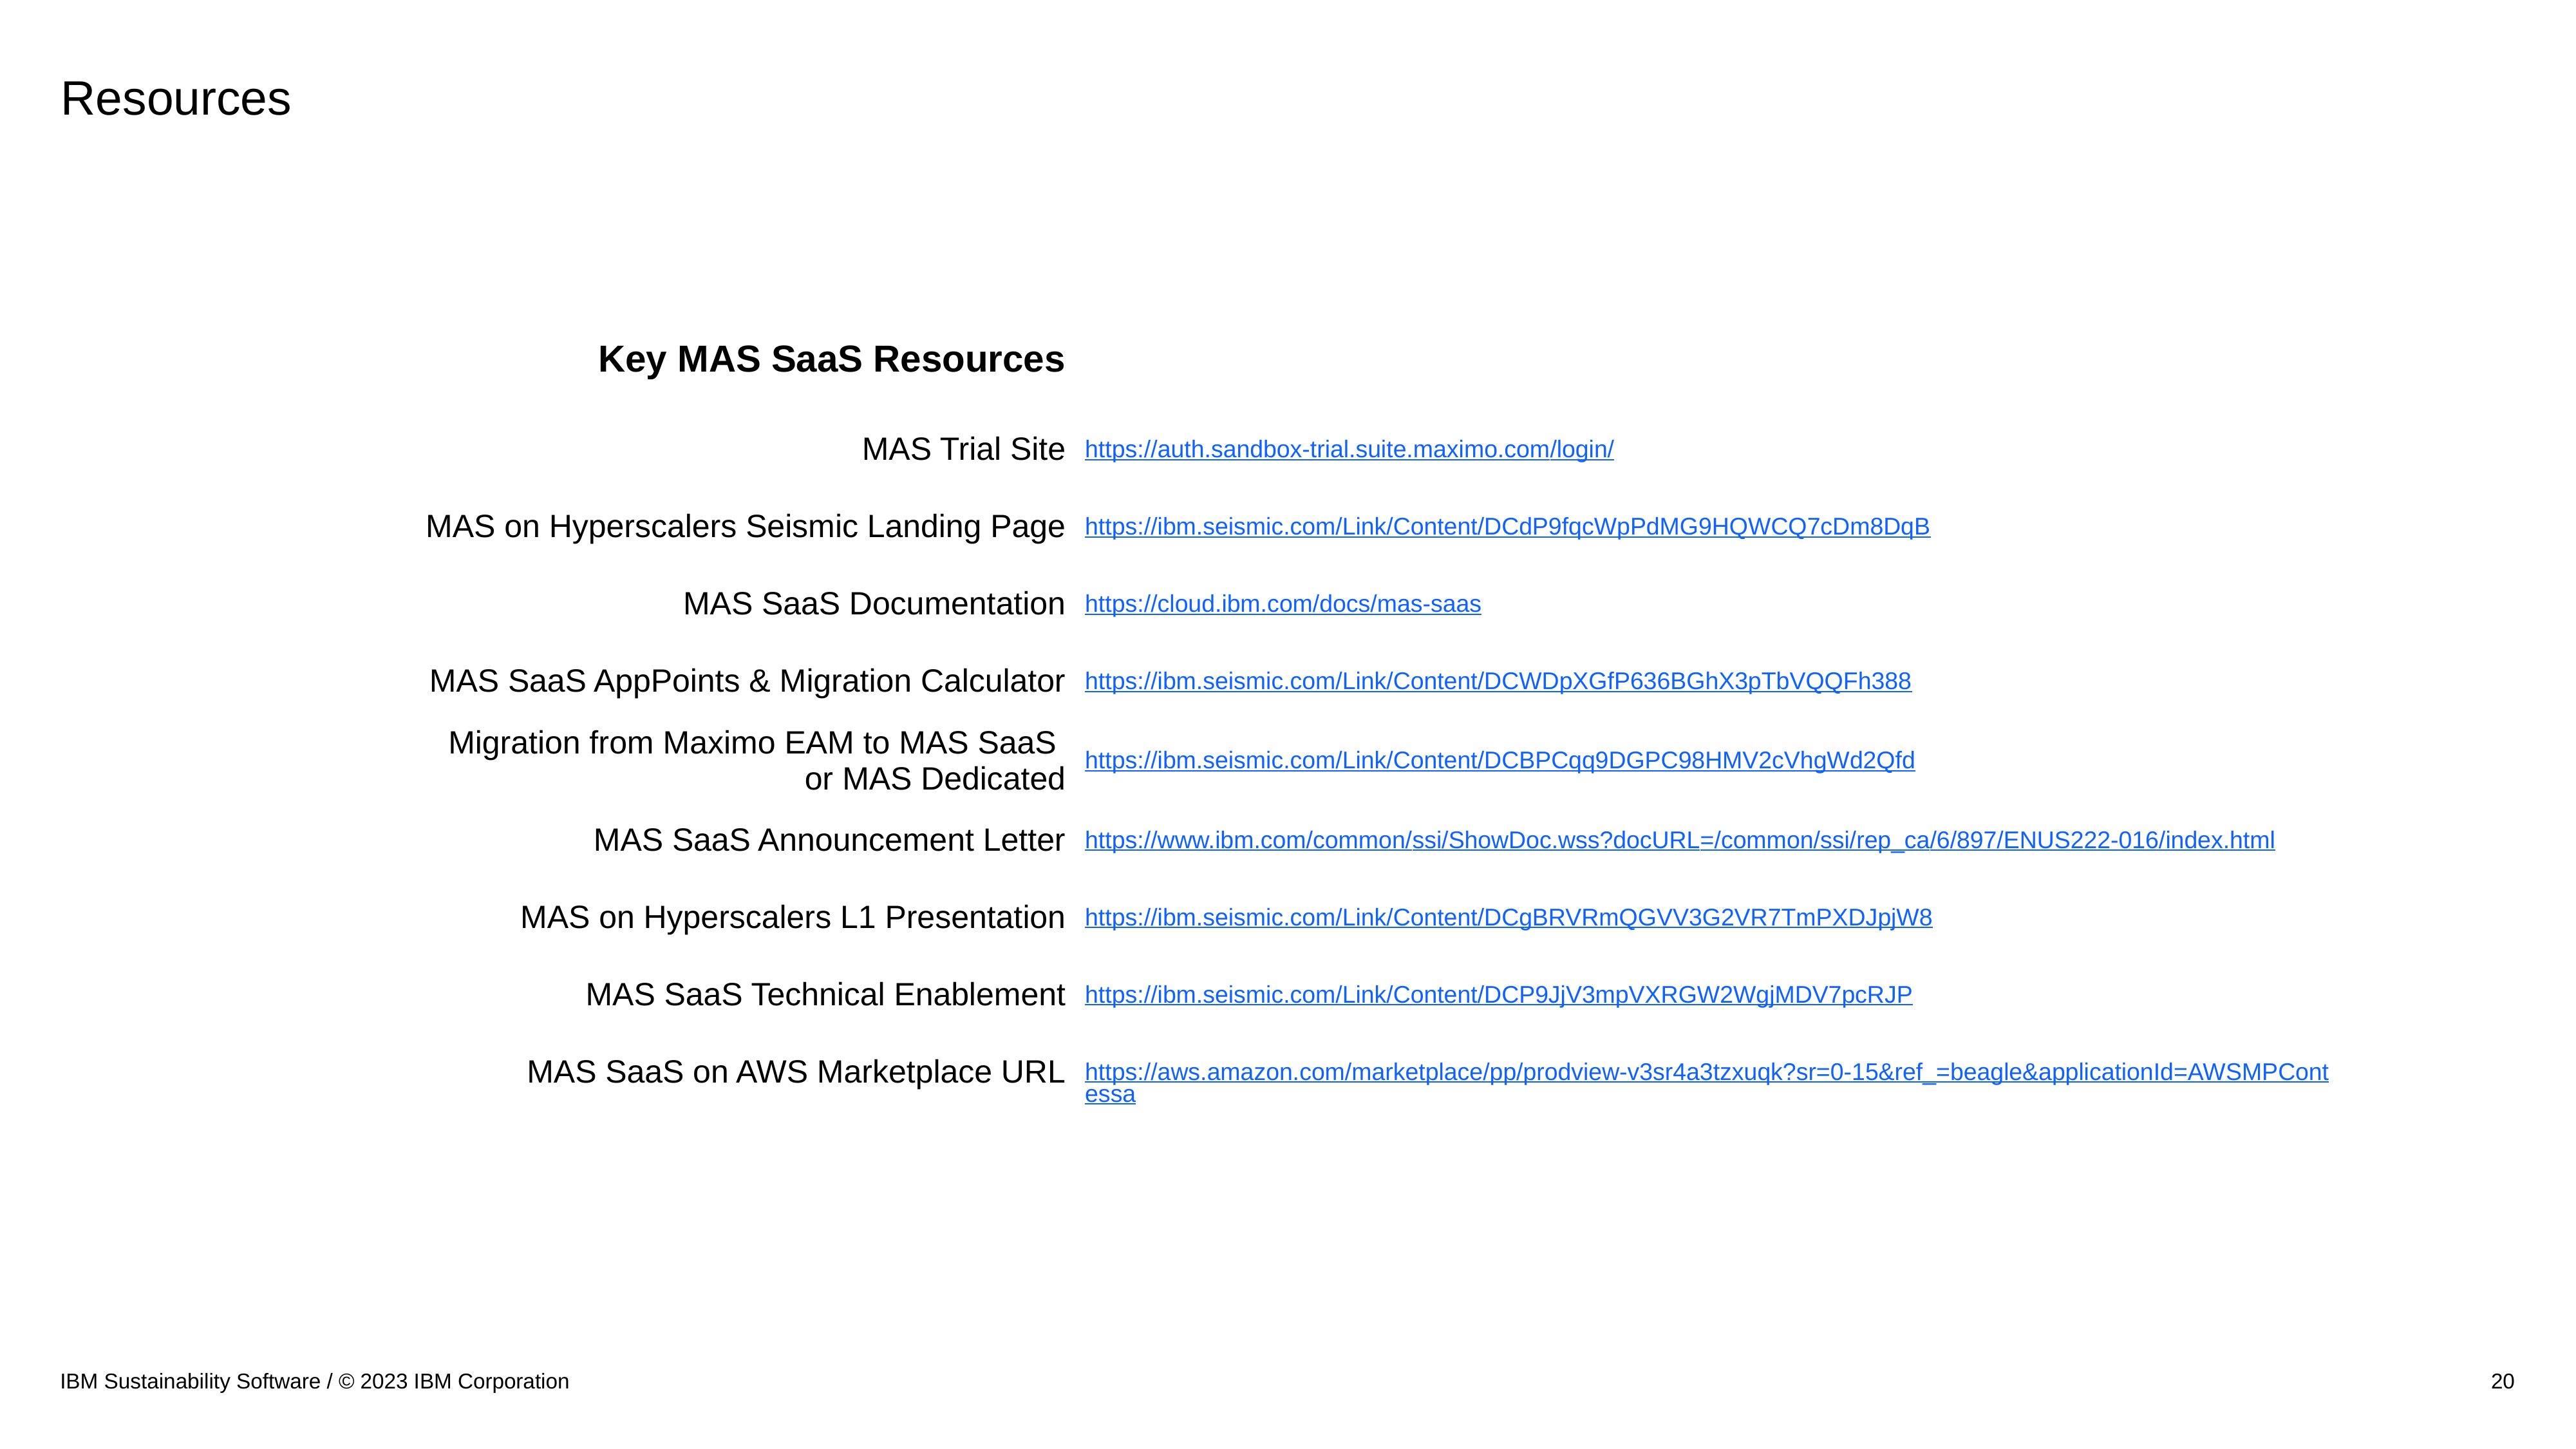

# Resources
| Key MAS SaaS Resources |  |
| --- | --- |
| MAS Trial Site | https://auth.sandbox-trial.suite.maximo.com/login/ |
| MAS on Hyperscalers Seismic Landing Page | https://ibm.seismic.com/Link/Content/DCdP9fqcWpPdMG9HQWCQ7cDm8DqB |
| MAS SaaS Documentation | https://cloud.ibm.com/docs/mas-saas |
| MAS SaaS AppPoints & Migration Calculator | https://ibm.seismic.com/Link/Content/DCWDpXGfP636BGhX3pTbVQQFh388 |
| Migration from Maximo EAM to MAS SaaS or MAS Dedicated | https://ibm.seismic.com/Link/Content/DCBPCqq9DGPC98HMV2cVhgWd2Qfd |
| MAS SaaS Announcement Letter | https://www.ibm.com/common/ssi/ShowDoc.wss?docURL=/common/ssi/rep\_ca/6/897/ENUS222-016/index.html |
| MAS on Hyperscalers L1 Presentation | https://ibm.seismic.com/Link/Content/DCgBRVRmQGVV3G2VR7TmPXDJpjW8 |
| MAS SaaS Technical Enablement | https://ibm.seismic.com/Link/Content/DCP9JjV3mpVXRGW2WgjMDV7pcRJP |
| MAS SaaS on AWS Marketplace URL | https://aws.amazon.com/marketplace/pp/prodview-v3sr4a3tzxuqk?sr=0-15&ref\_=beagle&applicationId=AWSMPContessa |
|  |  |
IBM Sustainability Software / © 2023 IBM Corporation
20